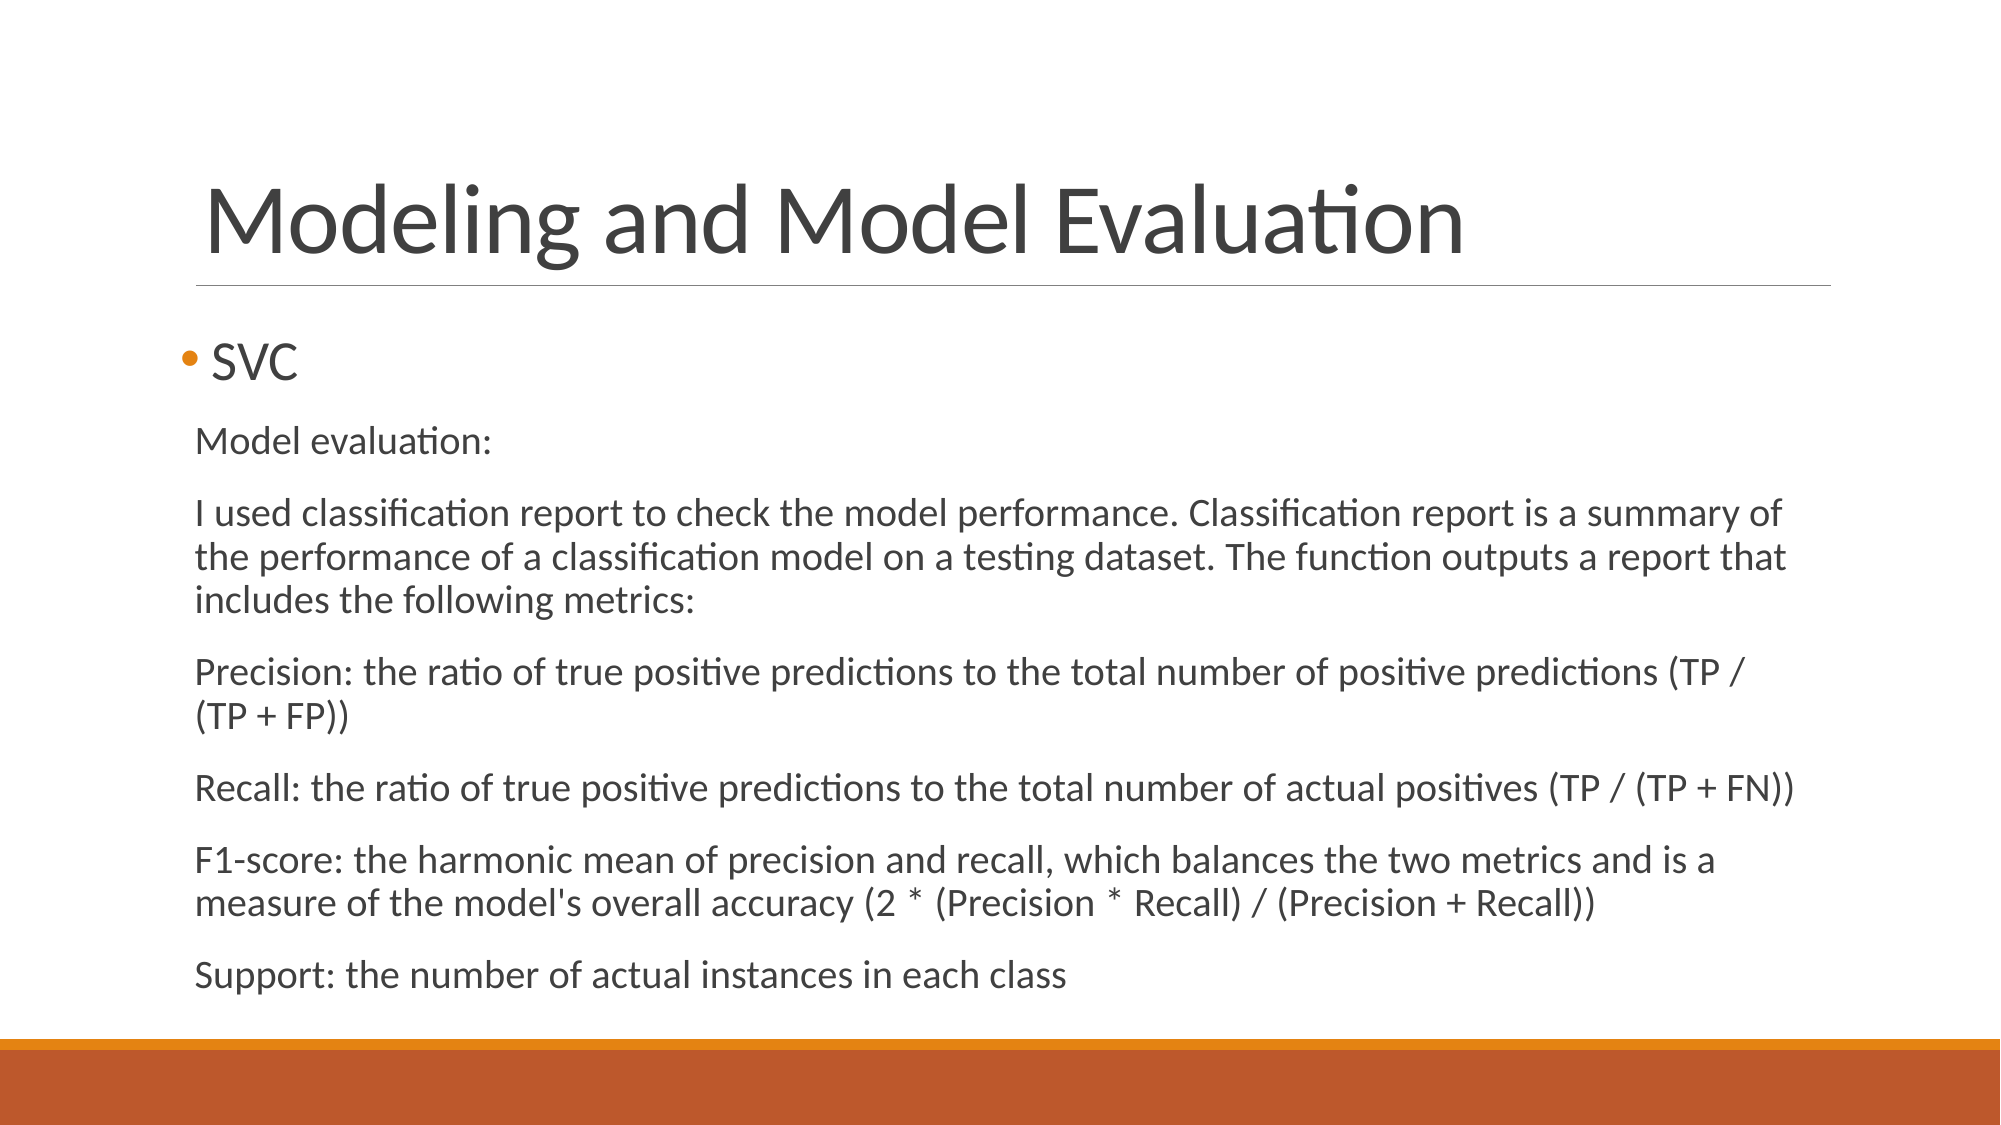

# Modeling and Model Evaluation
 SVC
Model evaluation:
I used classification report to check the model performance. Classification report is a summary of the performance of a classification model on a testing dataset. The function outputs a report that includes the following metrics:
Precision: the ratio of true positive predictions to the total number of positive predictions (TP / (TP + FP))
Recall: the ratio of true positive predictions to the total number of actual positives (TP / (TP + FN))
F1-score: the harmonic mean of precision and recall, which balances the two metrics and is a measure of the model's overall accuracy (2 * (Precision * Recall) / (Precision + Recall))
Support: the number of actual instances in each class